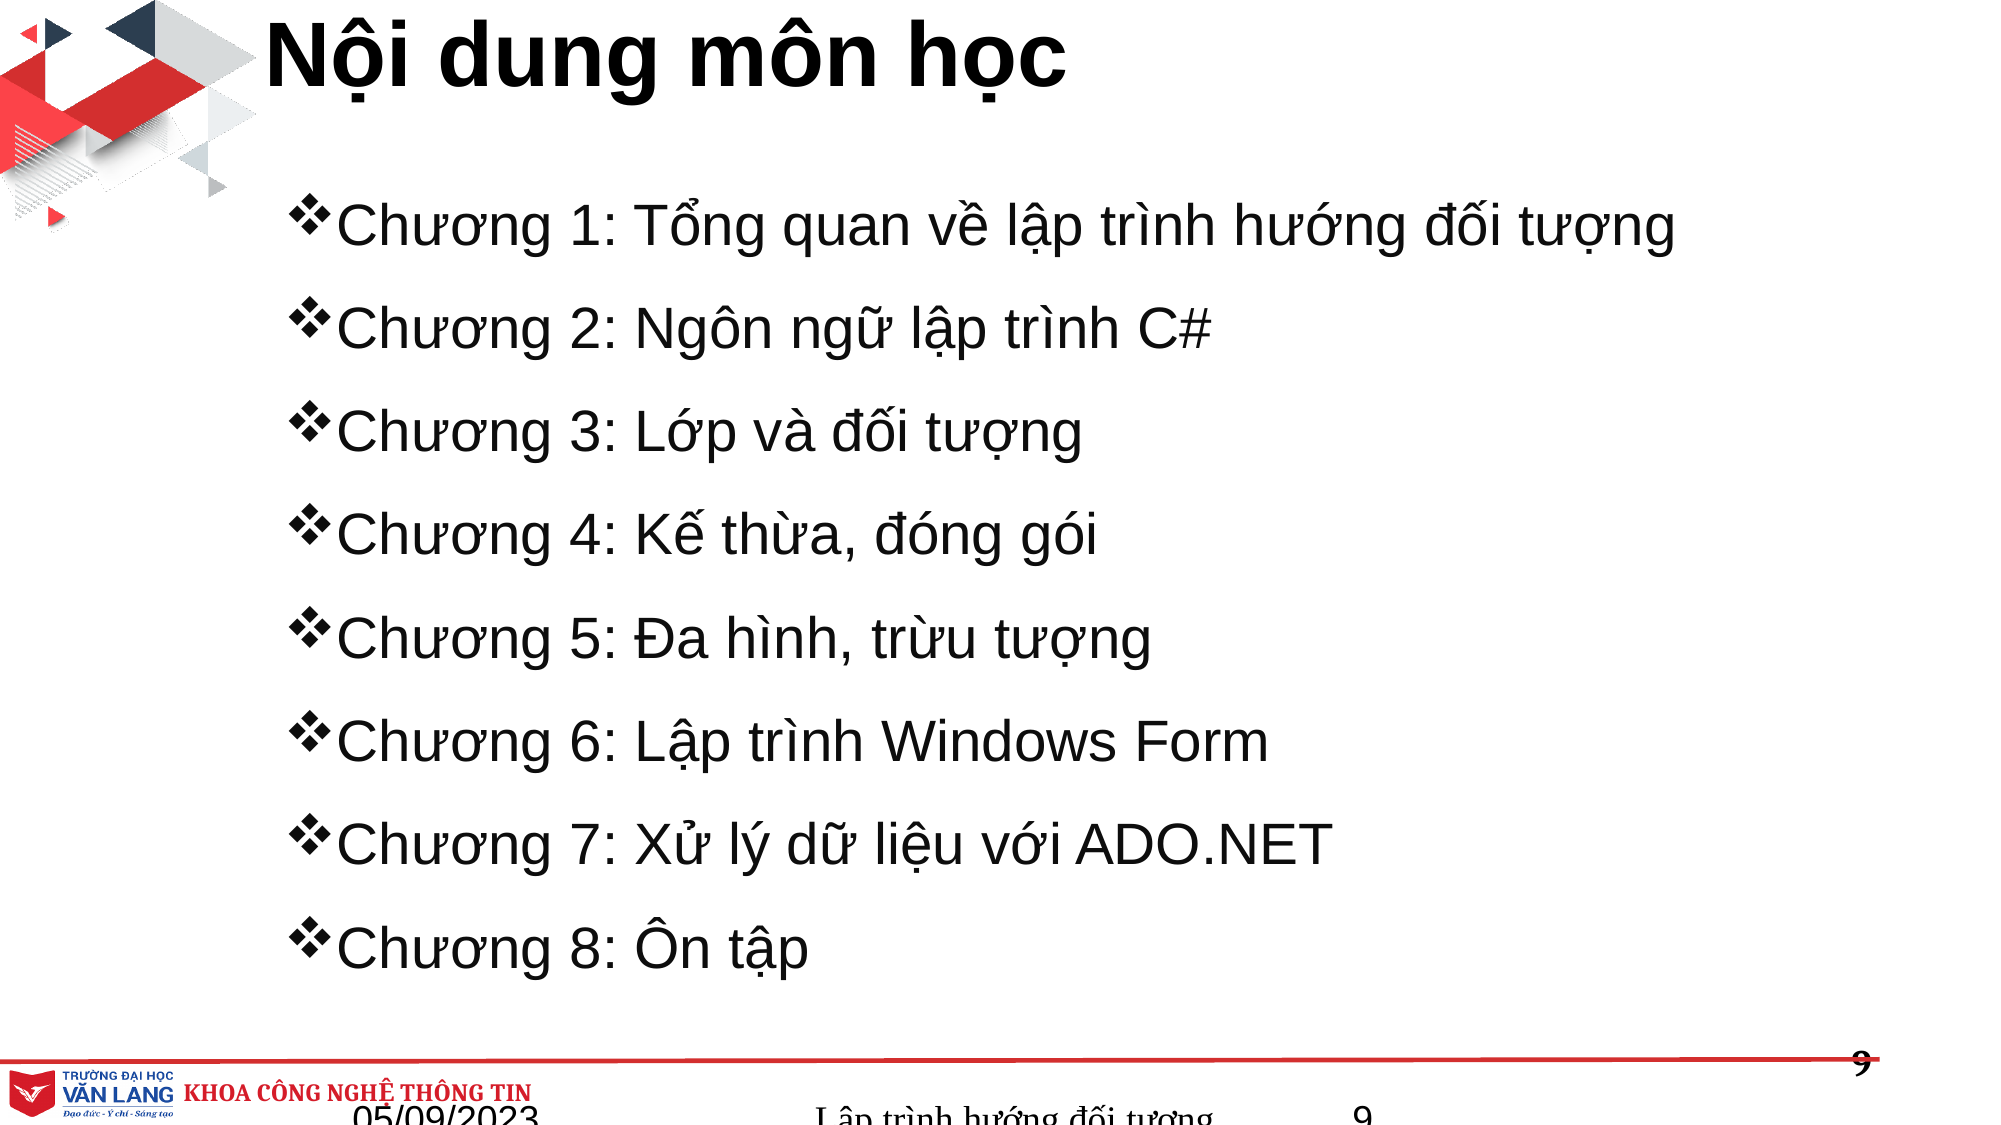

# Nội dung môn học
Chương 1: Tổng quan về lập trình hướng đối tượng
Chương 2: Ngôn ngữ lập trình C#
Chương 3: Lớp và đối tượng
Chương 4: Kế thừa, đóng gói
Chương 5: Đa hình, trừu tượng
Chương 6: Lập trình Windows Form
Chương 7: Xử lý dữ liệu với ADO.NET
Chương 8: Ôn tập
05/09/2023
Lập trình hướng đối tượng
9